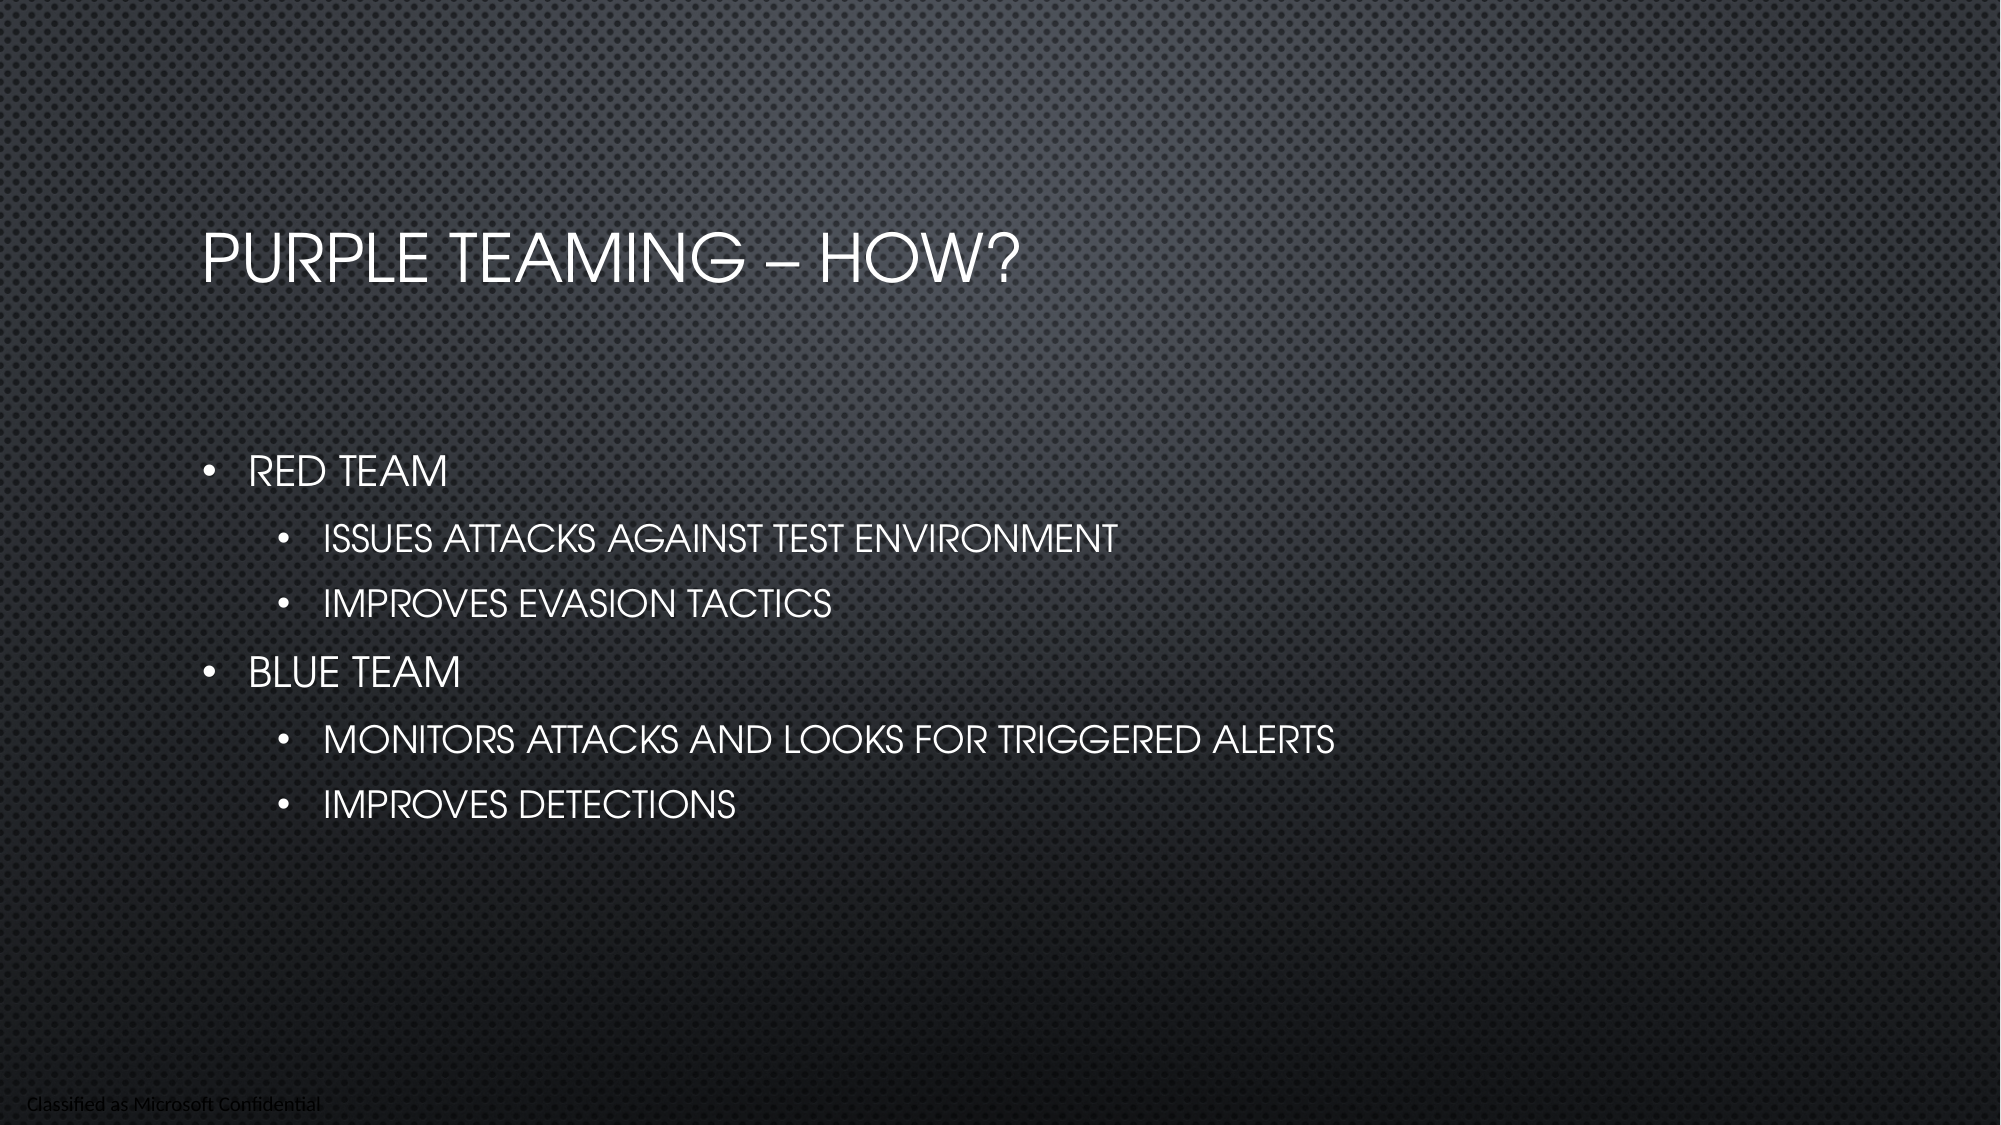

Purple teaming – How?
Red team
Issues attacks against test environment
Improves evasion tactics
Blue Team
Monitors attacks and looks for triggered alerts
Improves detections